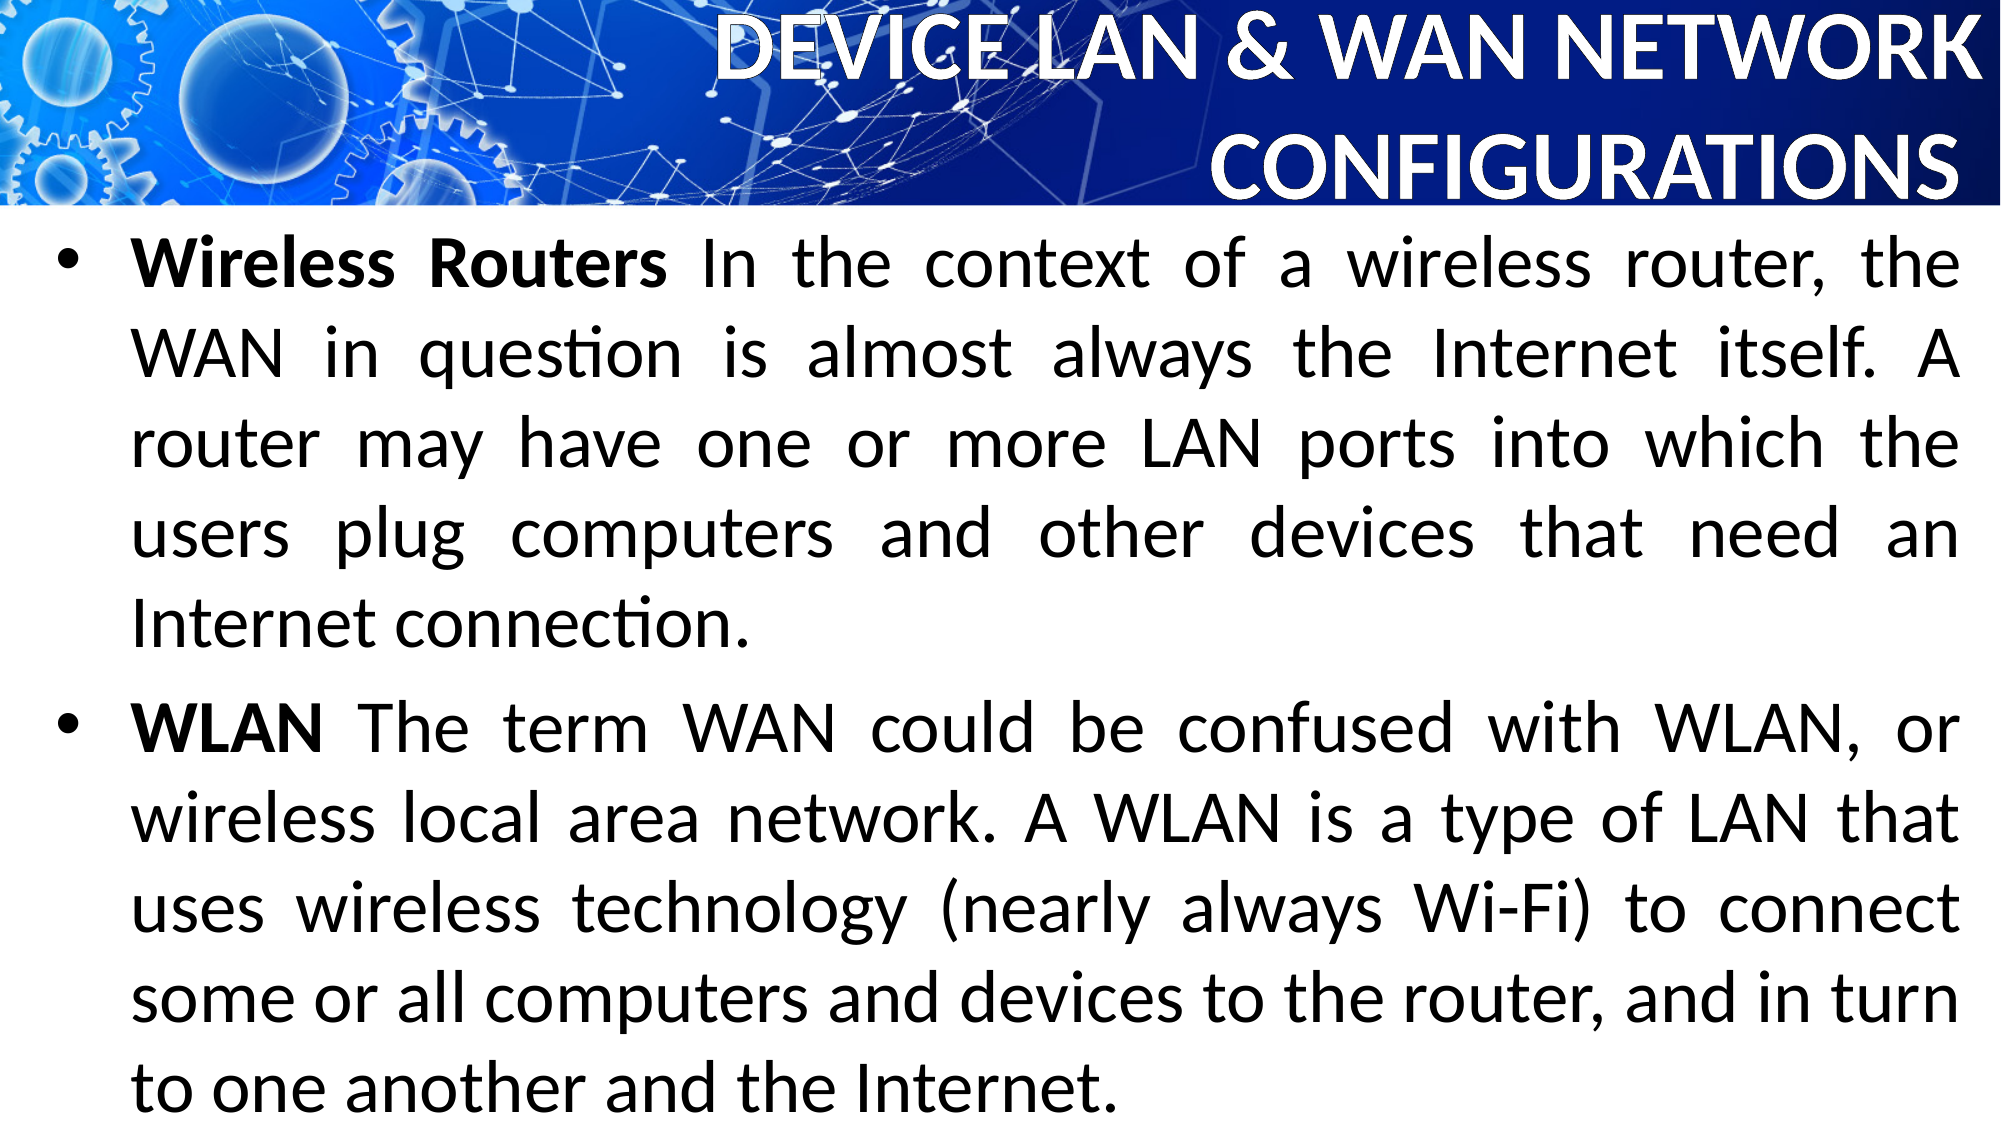

# DEVICE LAN & WAN NETWORK CONFIGURATIONS
Wireless Routers In the context of a wireless router, the WAN in question is almost always the Internet itself. A router may have one or more LAN ports into which the users plug computers and other devices that need an Internet connection.
WLAN The term WAN could be confused with WLAN, or wireless local area network. A WLAN is a type of LAN that uses wireless technology (nearly always Wi-Fi) to connect some or all computers and devices to the router, and in turn to one another and the Internet.